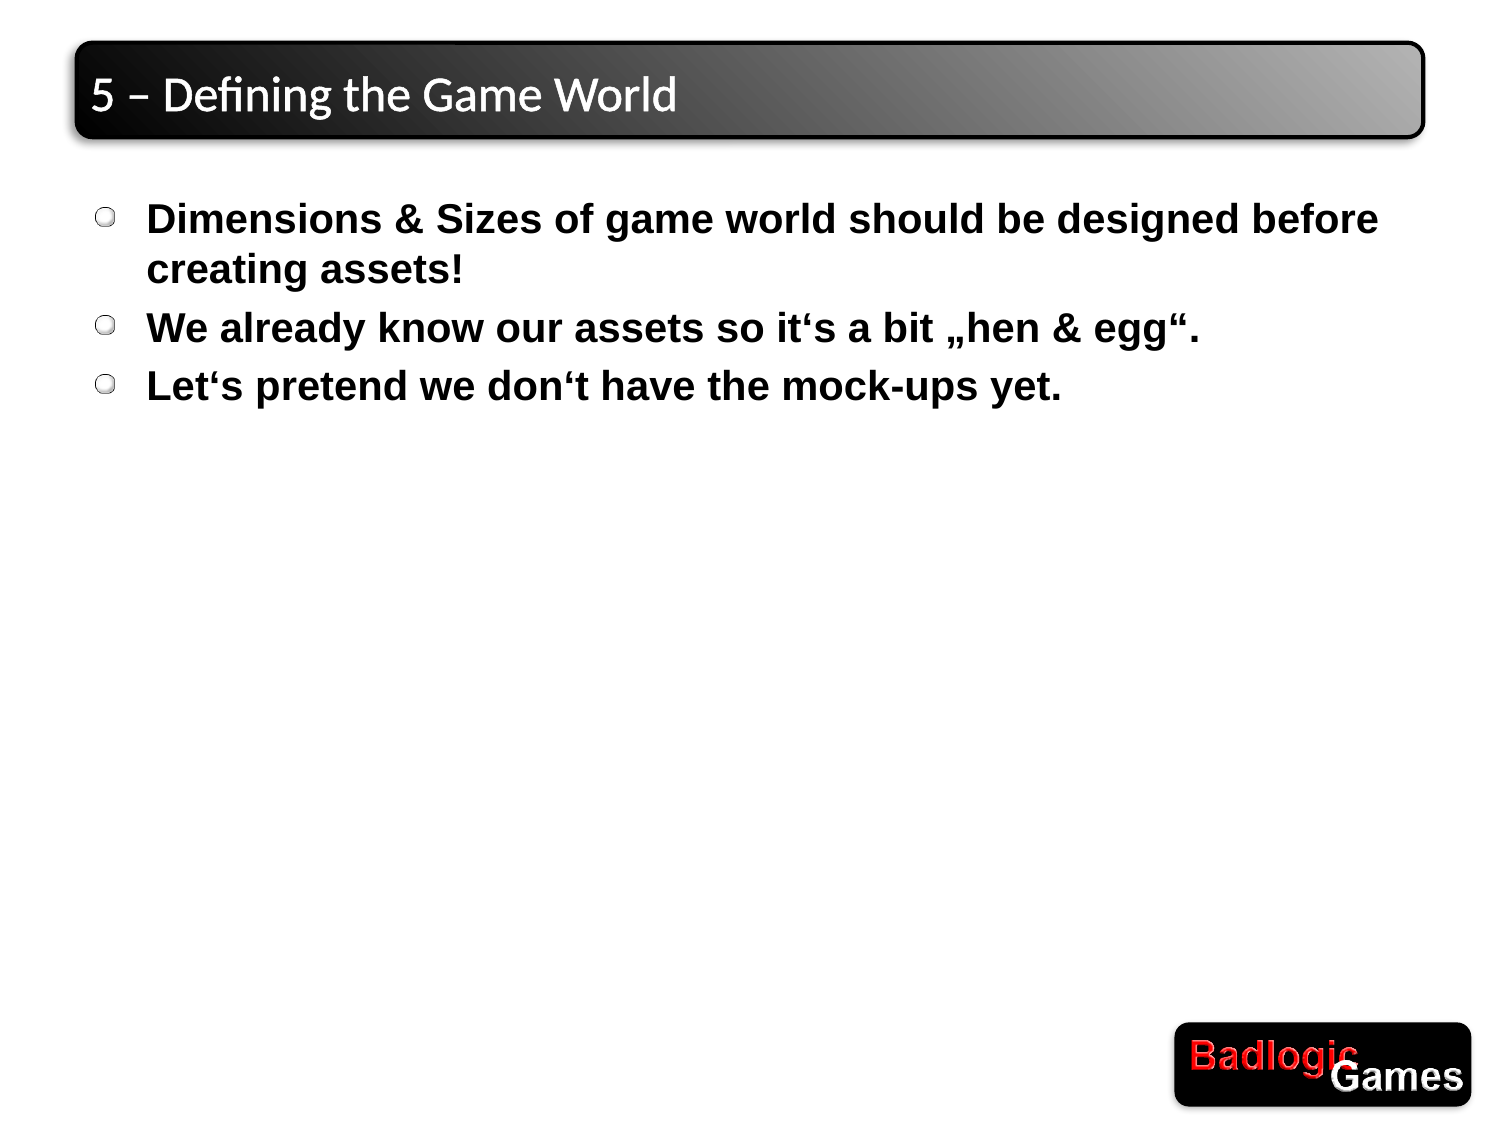

# 5 – Defining the Game World
Dimensions & Sizes of game world should be designed before creating assets!
We already know our assets so it‘s a bit „hen & egg“.
Let‘s pretend we don‘t have the mock-ups yet.